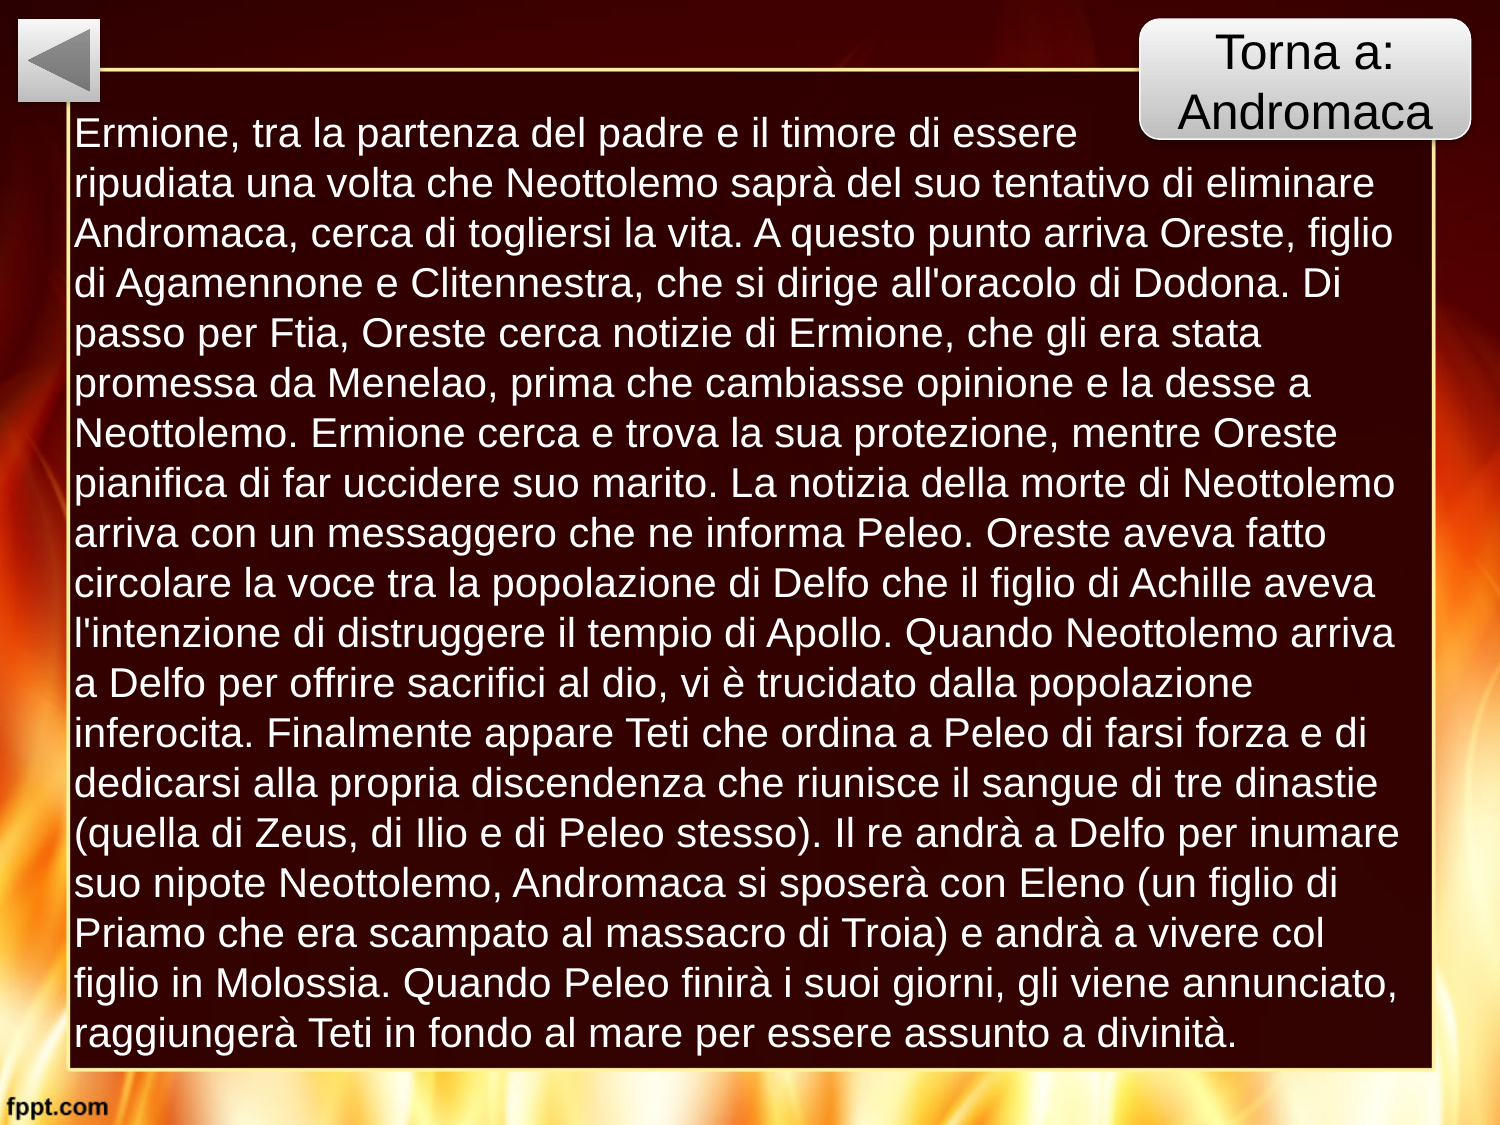

Torna a: Andromaca
Ermione, tra la partenza del padre e il timore di essere
ripudiata una volta che Neottolemo saprà del suo tentativo di eliminare Andromaca, cerca di togliersi la vita. A questo punto arriva Oreste, figlio di Agamennone e Clitennestra, che si dirige all'oracolo di Dodona. Di passo per Ftia, Oreste cerca notizie di Ermione, che gli era stata promessa da Menelao, prima che cambiasse opinione e la desse a Neottolemo. Ermione cerca e trova la sua protezione, mentre Oreste pianifica di far uccidere suo marito. La notizia della morte di Neottolemo arriva con un messaggero che ne informa Peleo. Oreste aveva fatto circolare la voce tra la popolazione di Delfo che il figlio di Achille aveva l'intenzione di distruggere il tempio di Apollo. Quando Neottolemo arriva a Delfo per offrire sacrifici al dio, vi è trucidato dalla popolazione inferocita. Finalmente appare Teti che ordina a Peleo di farsi forza e di dedicarsi alla propria discendenza che riunisce il sangue di tre dinastie (quella di Zeus, di Ilio e di Peleo stesso). Il re andrà a Delfo per inumare suo nipote Neottolemo, Andromaca si sposerà con Eleno (un figlio di Priamo che era scampato al massacro di Troia) e andrà a vivere col figlio in Molossia. Quando Peleo finirà i suoi giorni, gli viene annunciato, raggiungerà Teti in fondo al mare per essere assunto a divinità.